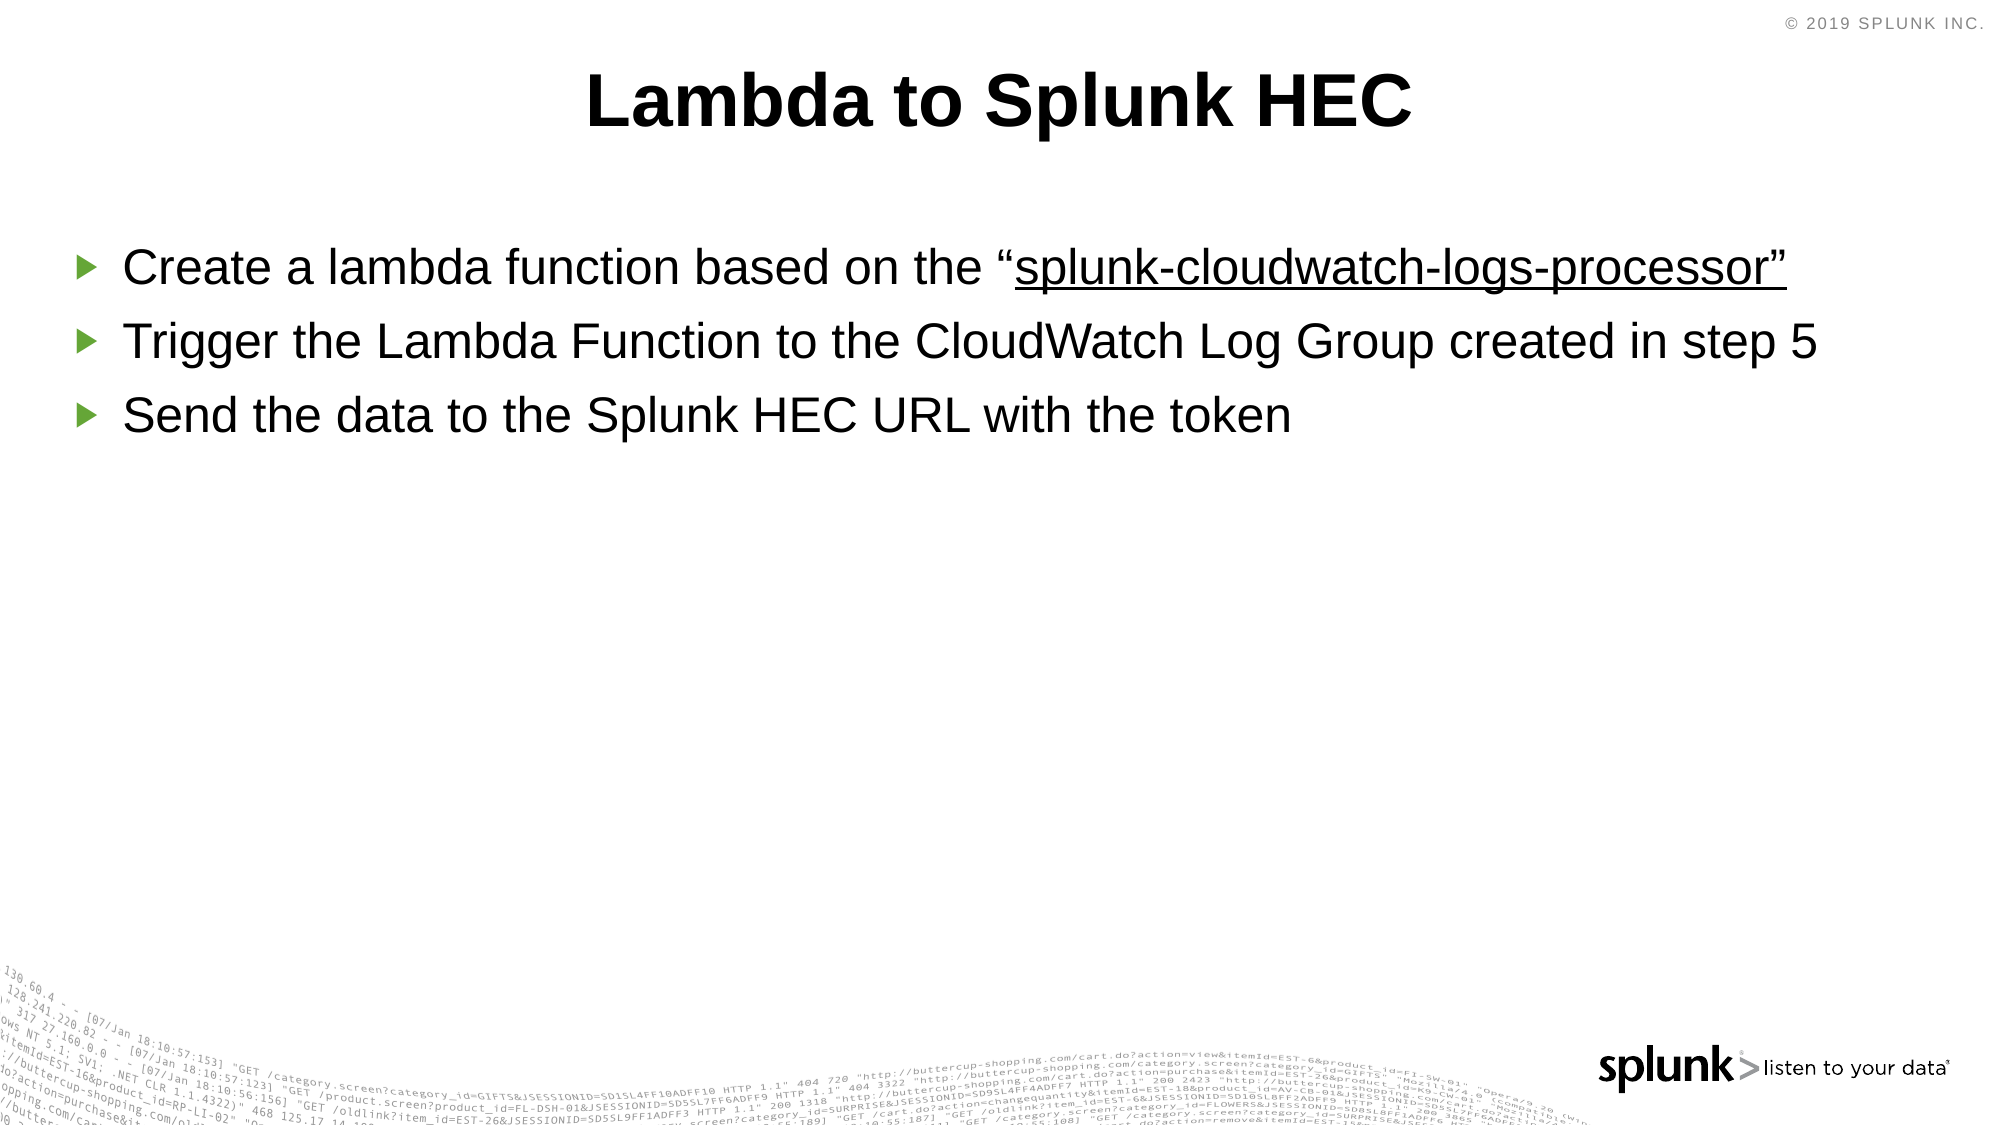

# Lambda to Splunk HEC

Create a lambda function based on the “splunk-cloudwatch-logs-processor”
Trigger the Lambda Function to the CloudWatch Log Group created in step 5
Send the data to the Splunk HEC URL with the token